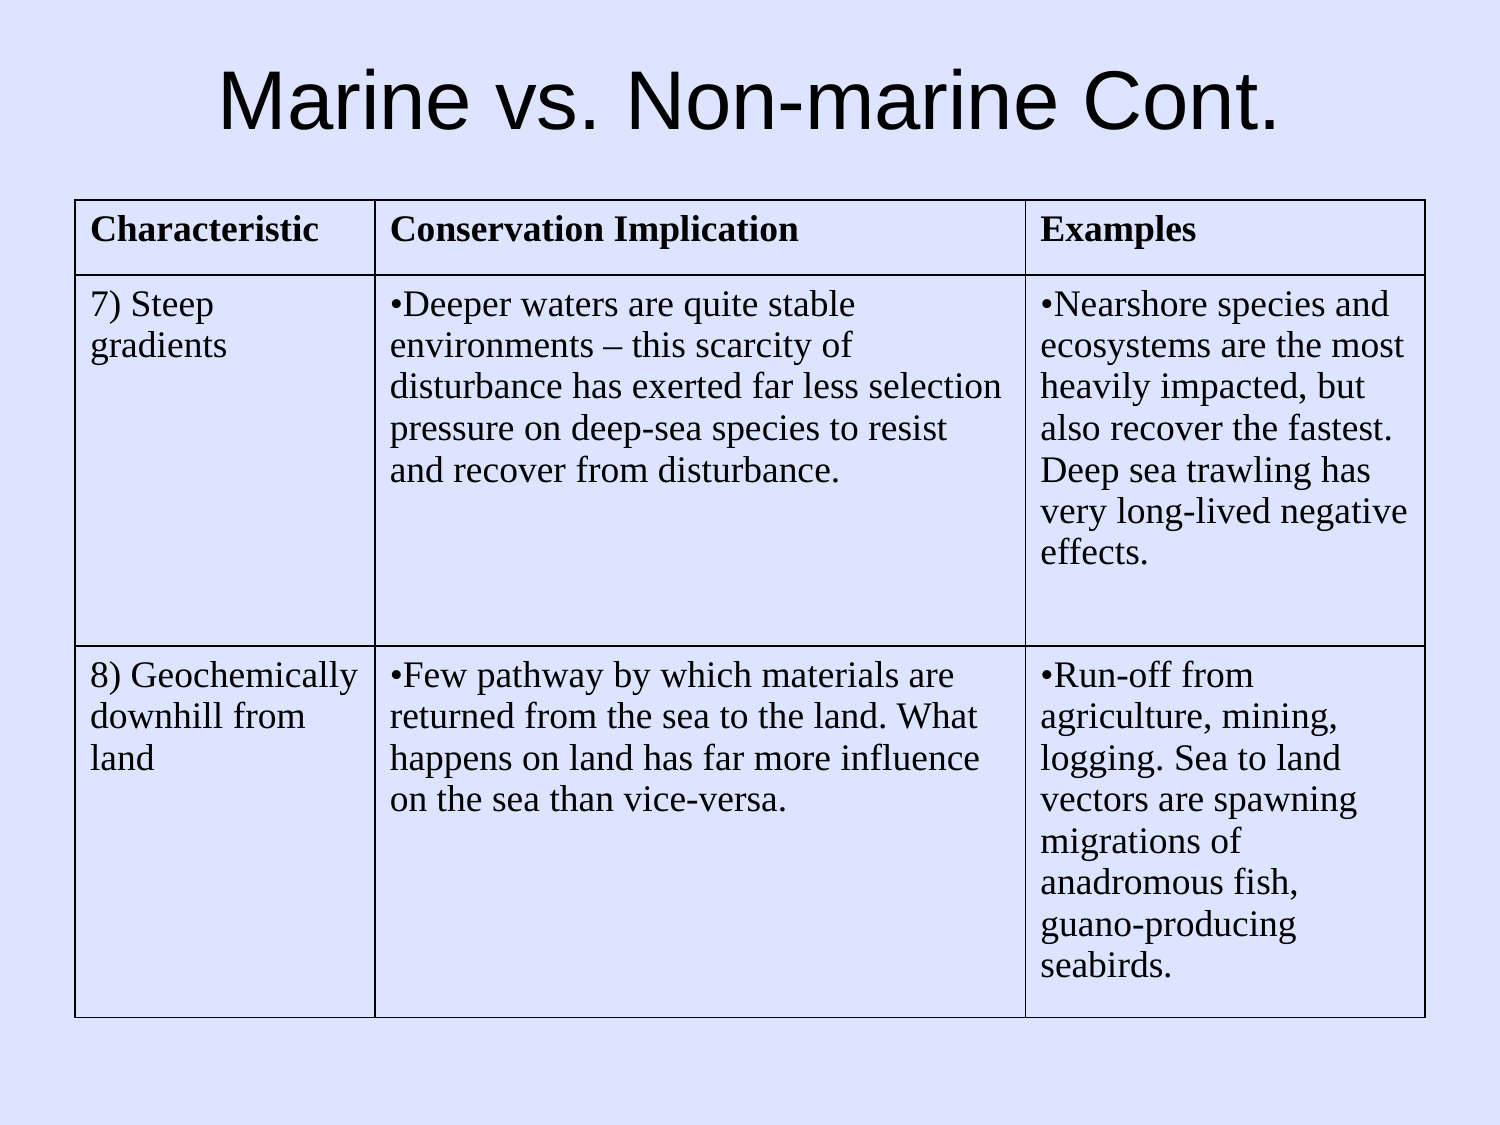

# Marine vs. Non-marine Cont.
| Characteristic | Conservation Implication | Examples |
| --- | --- | --- |
| 7) Steep gradients | •Deeper waters are quite stable environments – this scarcity of disturbance has exerted far less selection pressure on deep-sea species to resist and recover from disturbance. | •Nearshore species and ecosystems are the most heavily impacted, but also recover the fastest. Deep sea trawling has very long-lived negative effects. |
| 8) Geochemically downhill from land | •Few pathway by which materials are returned from the sea to the land. What happens on land has far more influence on the sea than vice-versa. | •Run-off from agriculture, mining, logging. Sea to land vectors are spawning migrations of anadromous fish, guano-producing seabirds. |